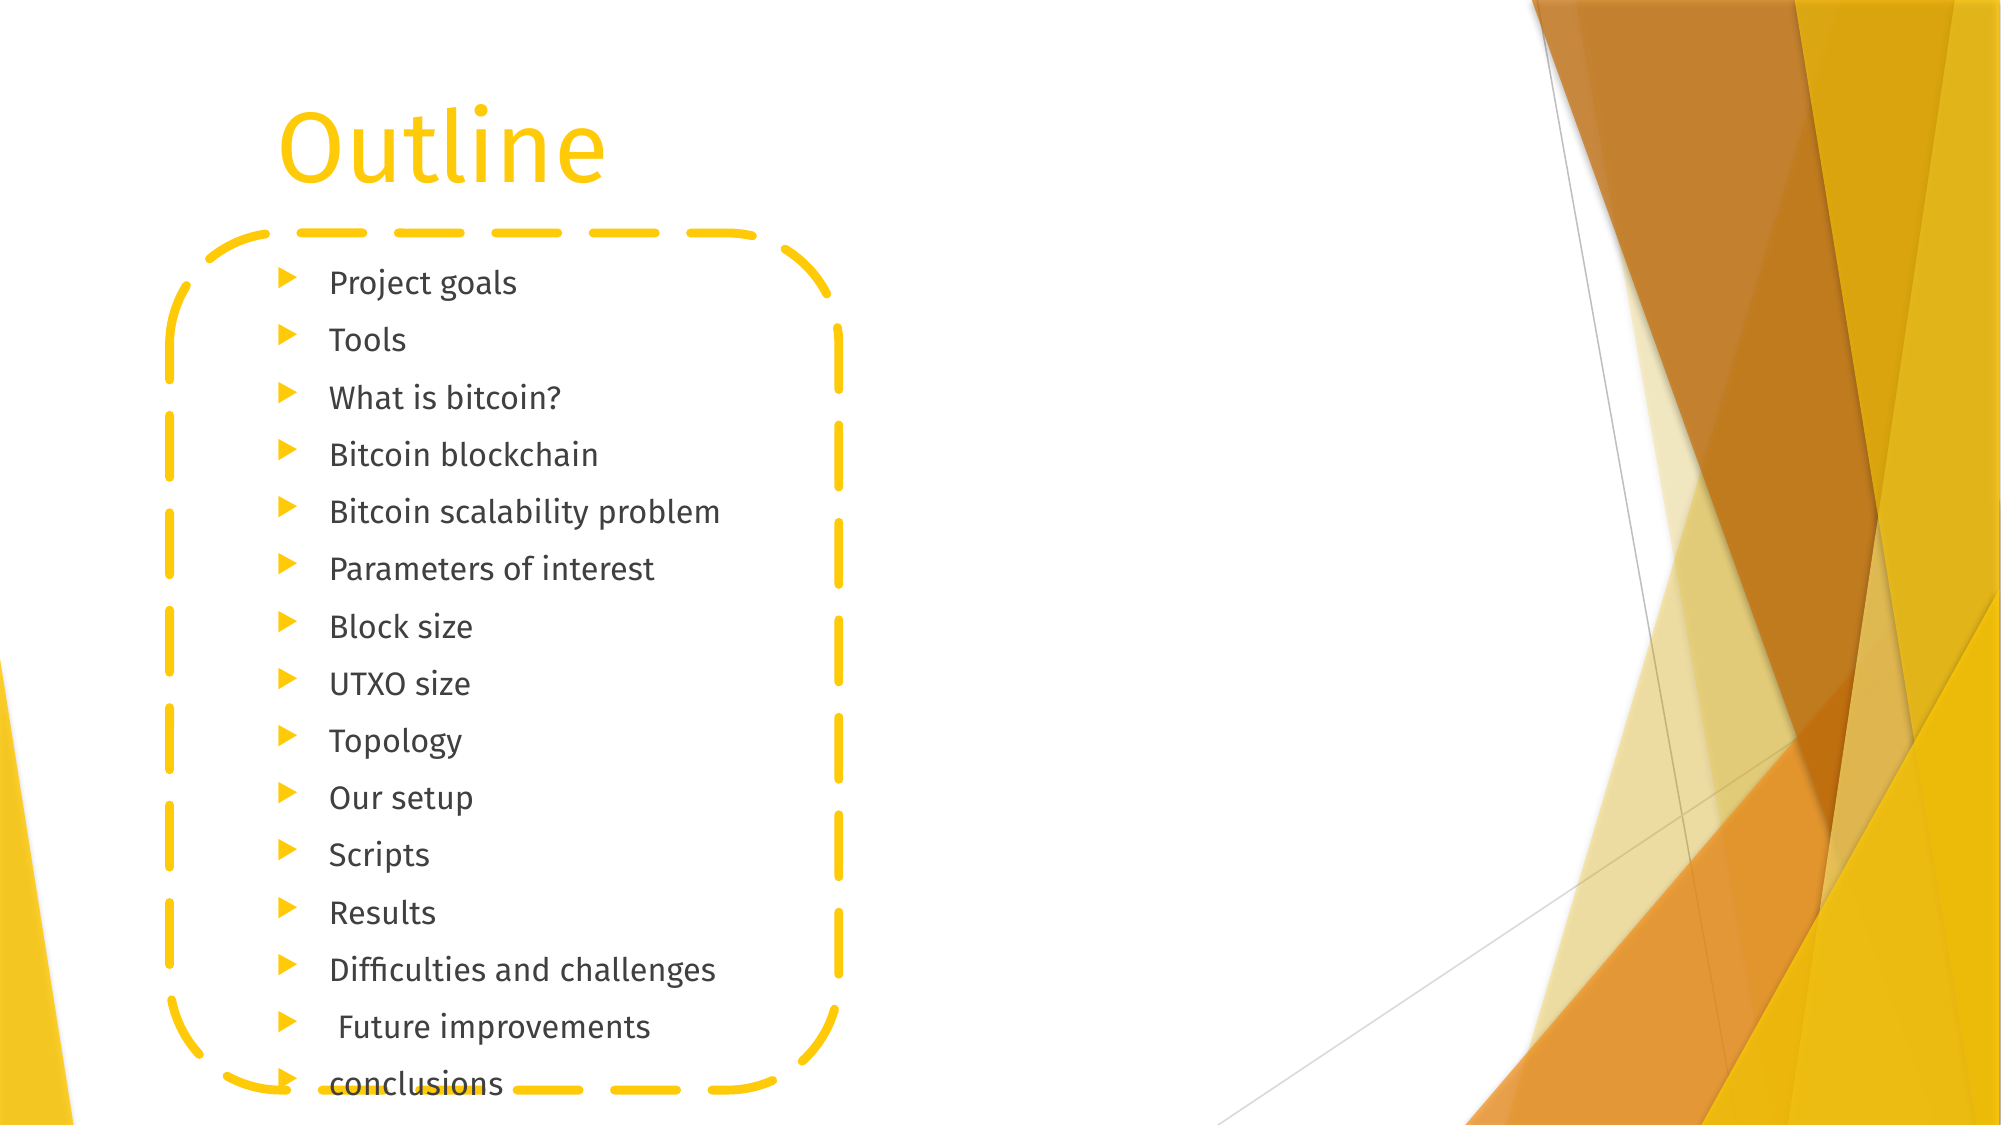

# Outline

Project goals
Tools
What is bitcoin?
Bitcoin blockchain
Bitcoin scalability problem
Parameters of interest
Block size
UTXO size
Topology
Our setup
Scripts
Results
Difficulties and challenges
 Future improvements
conclusions